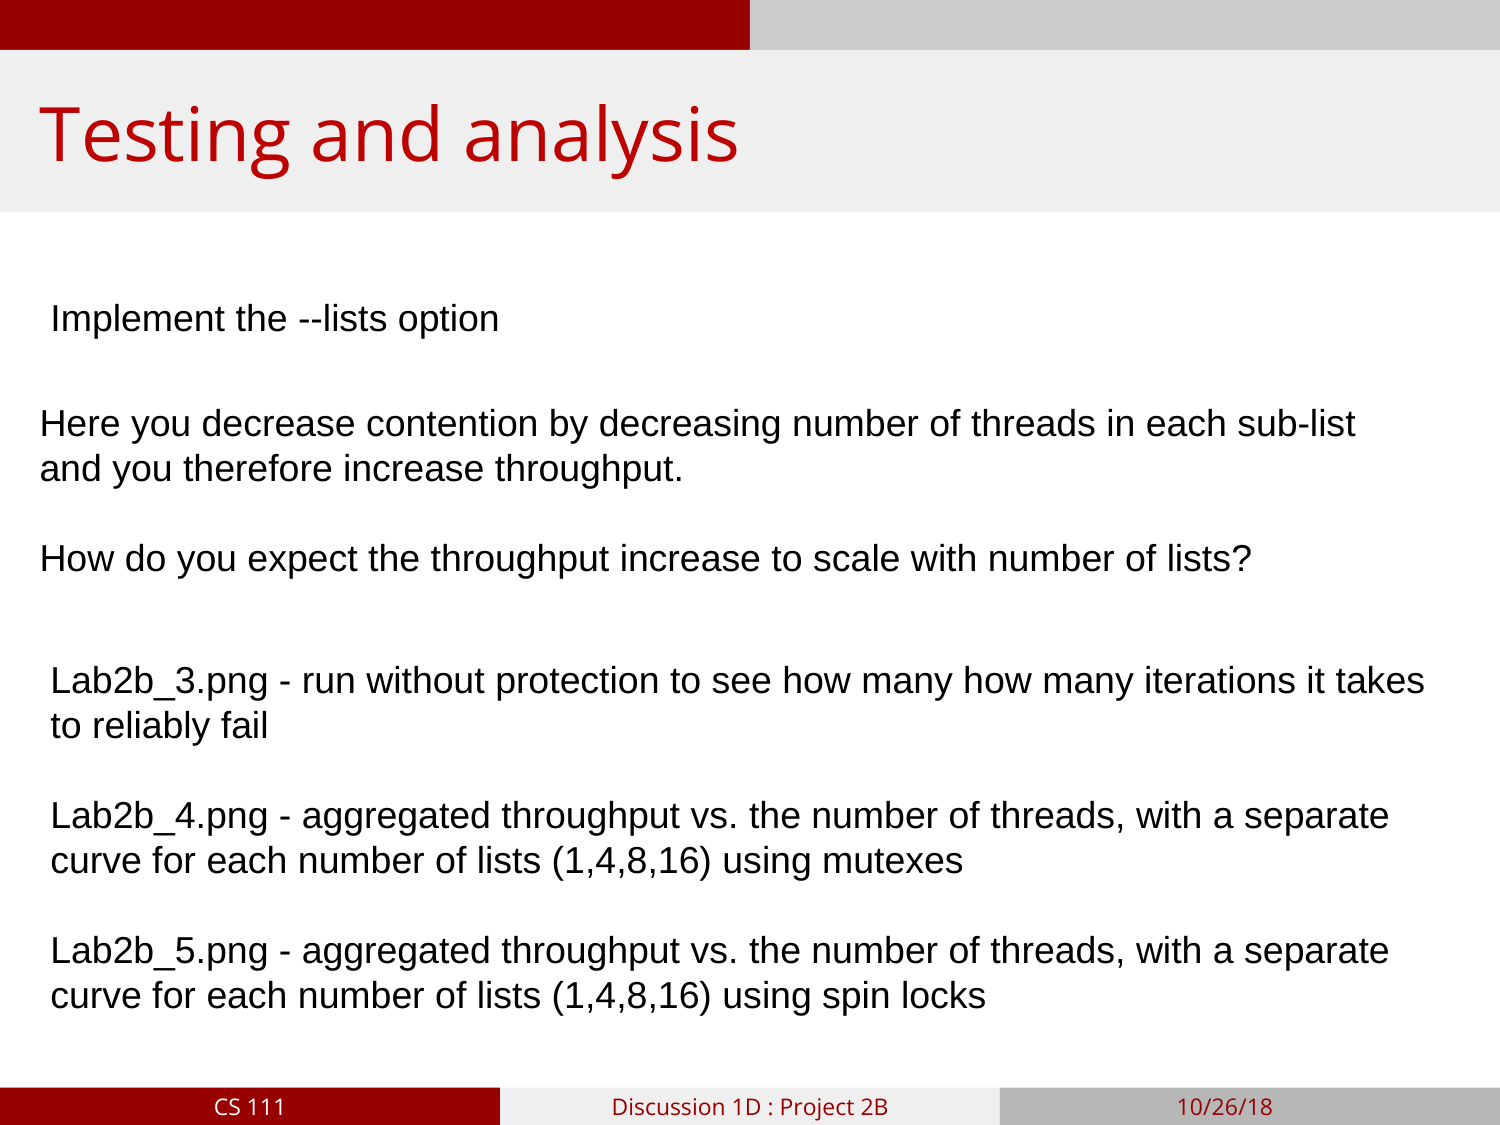

# Testing and analysis
Implement the --lists option
Here you decrease contention by decreasing number of threads in each sub-list and you therefore increase throughput.

How do you expect the throughput increase to scale with number of lists?
Lab2b_3.png - run without protection to see how many how many iterations it takes to reliably fail

Lab2b_4.png - aggregated throughput vs. the number of threads, with a separate curve for each number of lists (1,4,8,16) using mutexes

Lab2b_5.png - aggregated throughput vs. the number of threads, with a separate curve for each number of lists (1,4,8,16) using spin locks